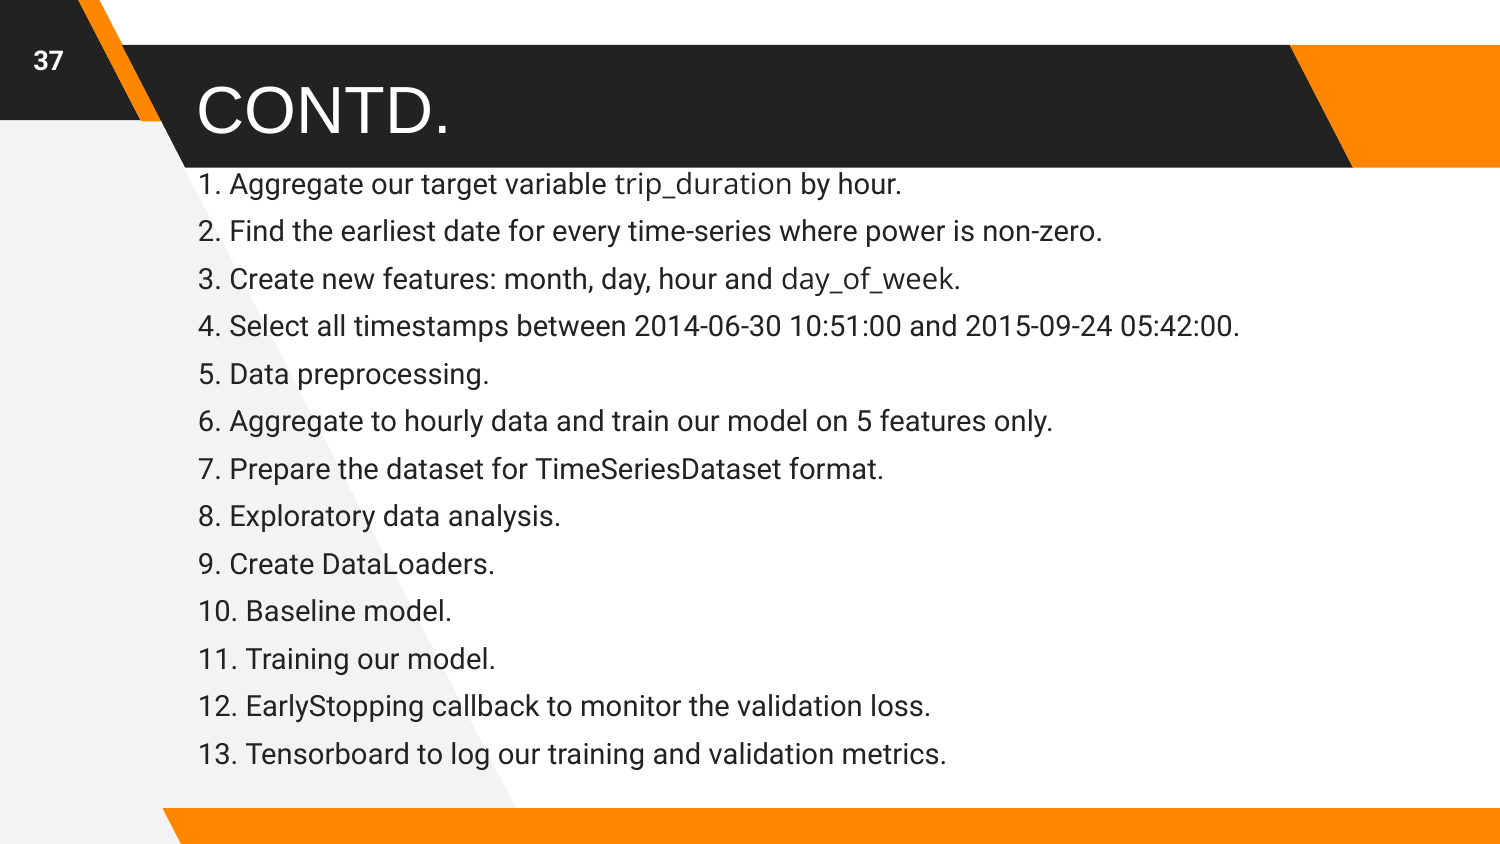

37
# CONTD.
1. Aggregate our target variable trip_duration by hour.
2. Find the earliest date for every time-series where power is non-zero.
3. Create new features: month, day, hour and day_of_week.
4. Select all timestamps between 2014-06-30 10:51:00 and 2015-09-24 05:42:00.
5. Data preprocessing.
6. Aggregate to hourly data and train our model on 5 features only.
7. Prepare the dataset for TimeSeriesDataset format.
8. Exploratory data analysis.
9. Create DataLoaders.
10. Baseline model.
11. Training our model.
12. EarlyStopping callback to monitor the validation loss.
13. Tensorboard to log our training and validation metrics.